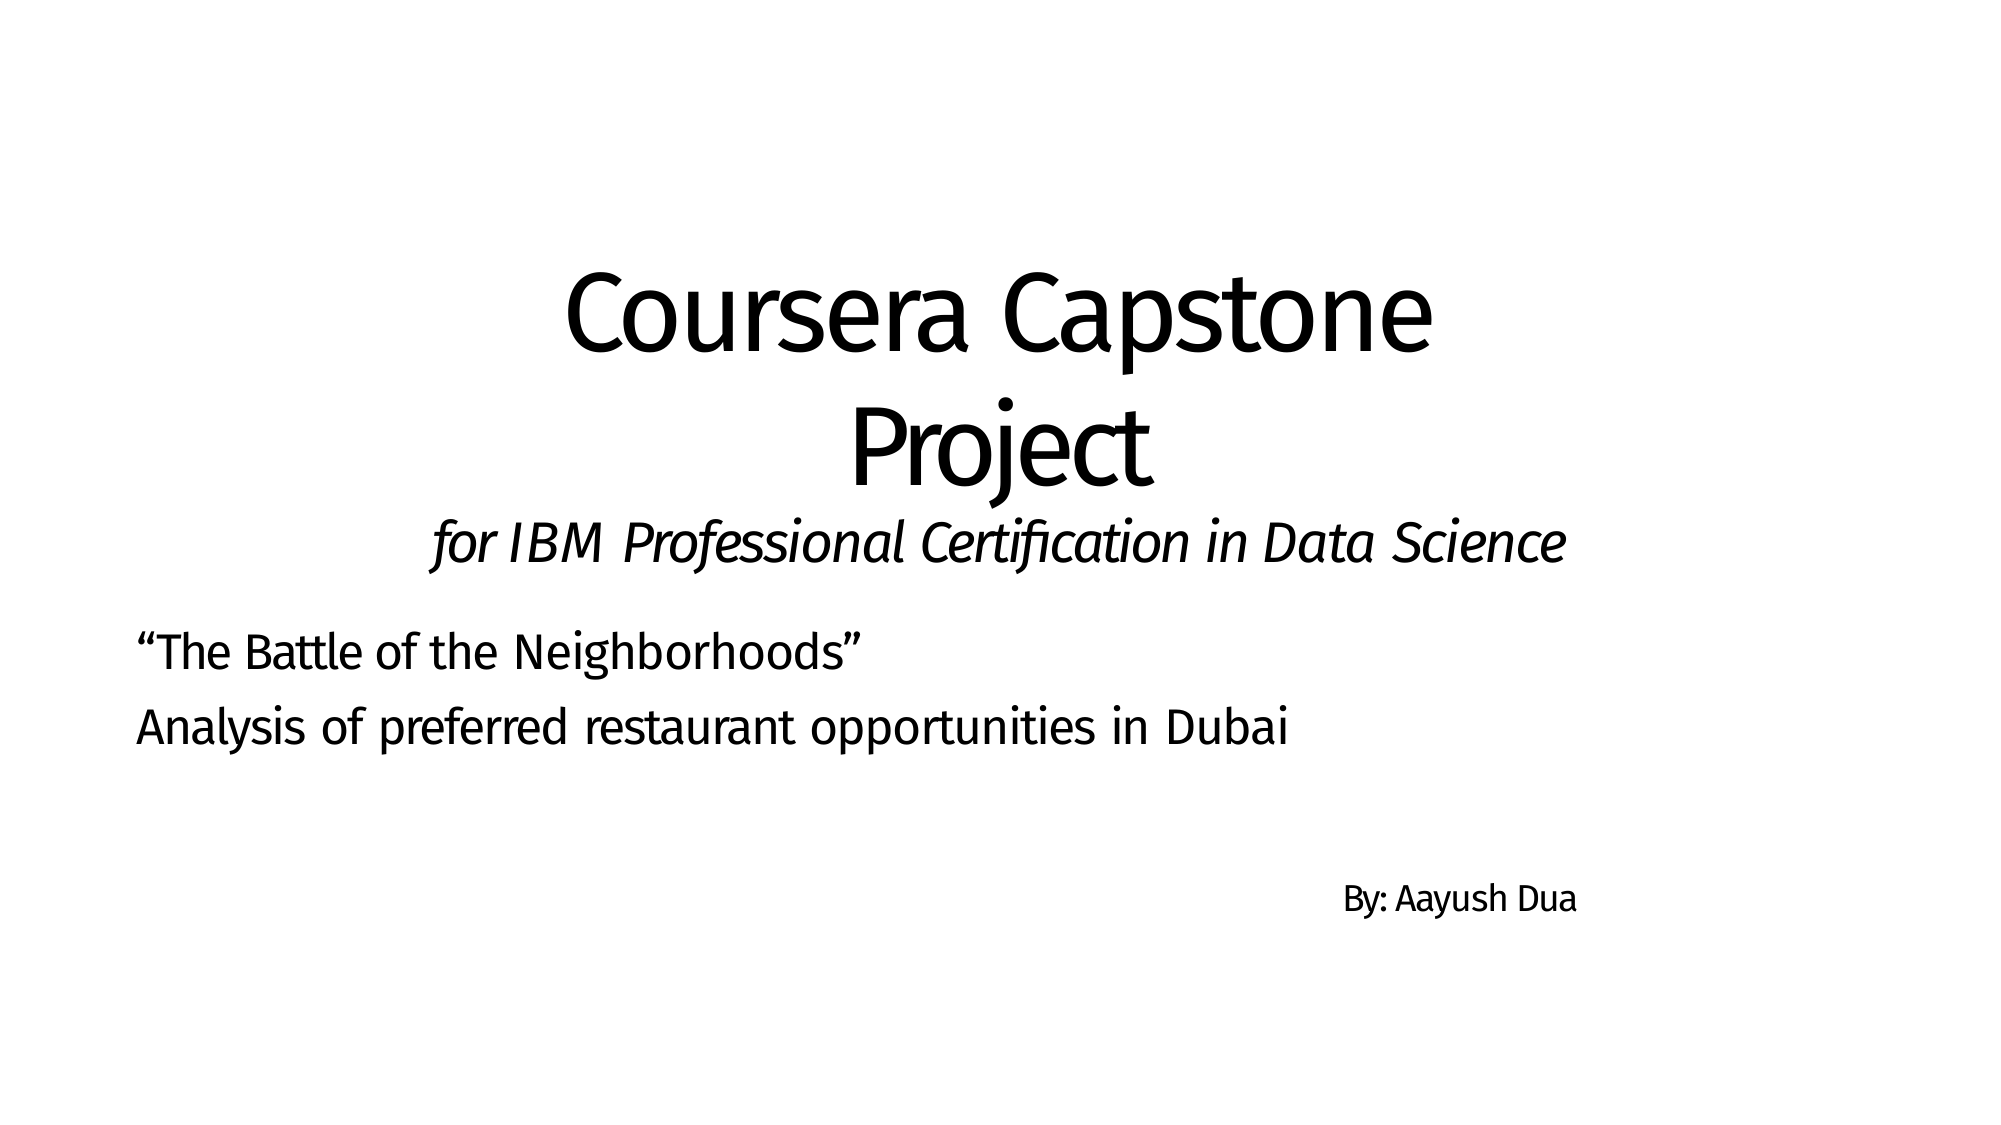

# Coursera Capstone Project
for IBM Professional Certification in Data Science
“The Battle of the Neighborhoods”
Analysis of preferred restaurant opportunities in Dubai

By: Aayush Dua